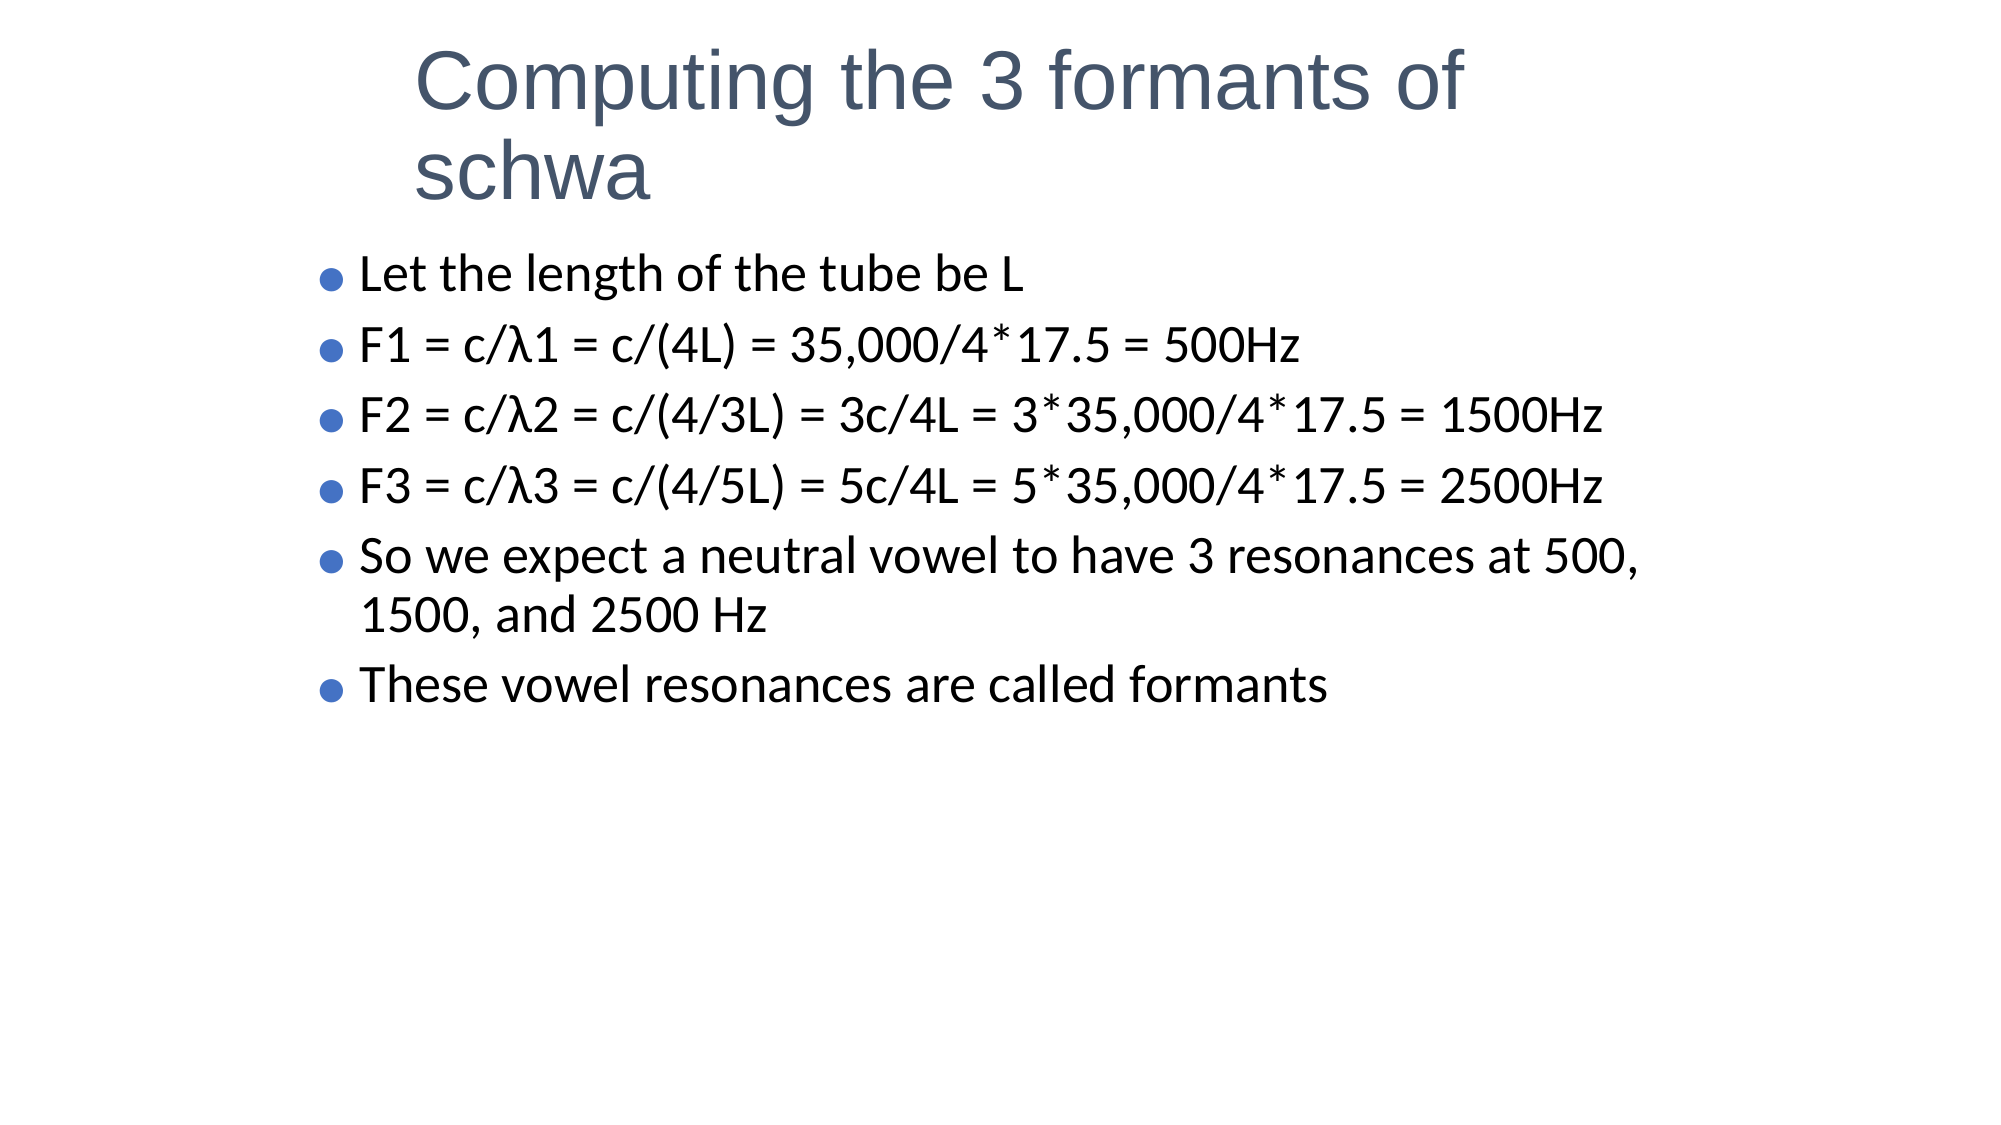

# Computing the 3 formants of schwa
Let the length of the tube be L
F1 = c/λ1 = c/(4L) = 35,000/4*17.5 = 500Hz
F2 = c/λ2 = c/(4/3L) = 3c/4L = 3*35,000/4*17.5 = 1500Hz
F3 = c/λ3 = c/(4/5L) = 5c/4L = 5*35,000/4*17.5 = 2500Hz
So we expect a neutral vowel to have 3 resonances at 500, 1500, and 2500 Hz
These vowel resonances are called formants